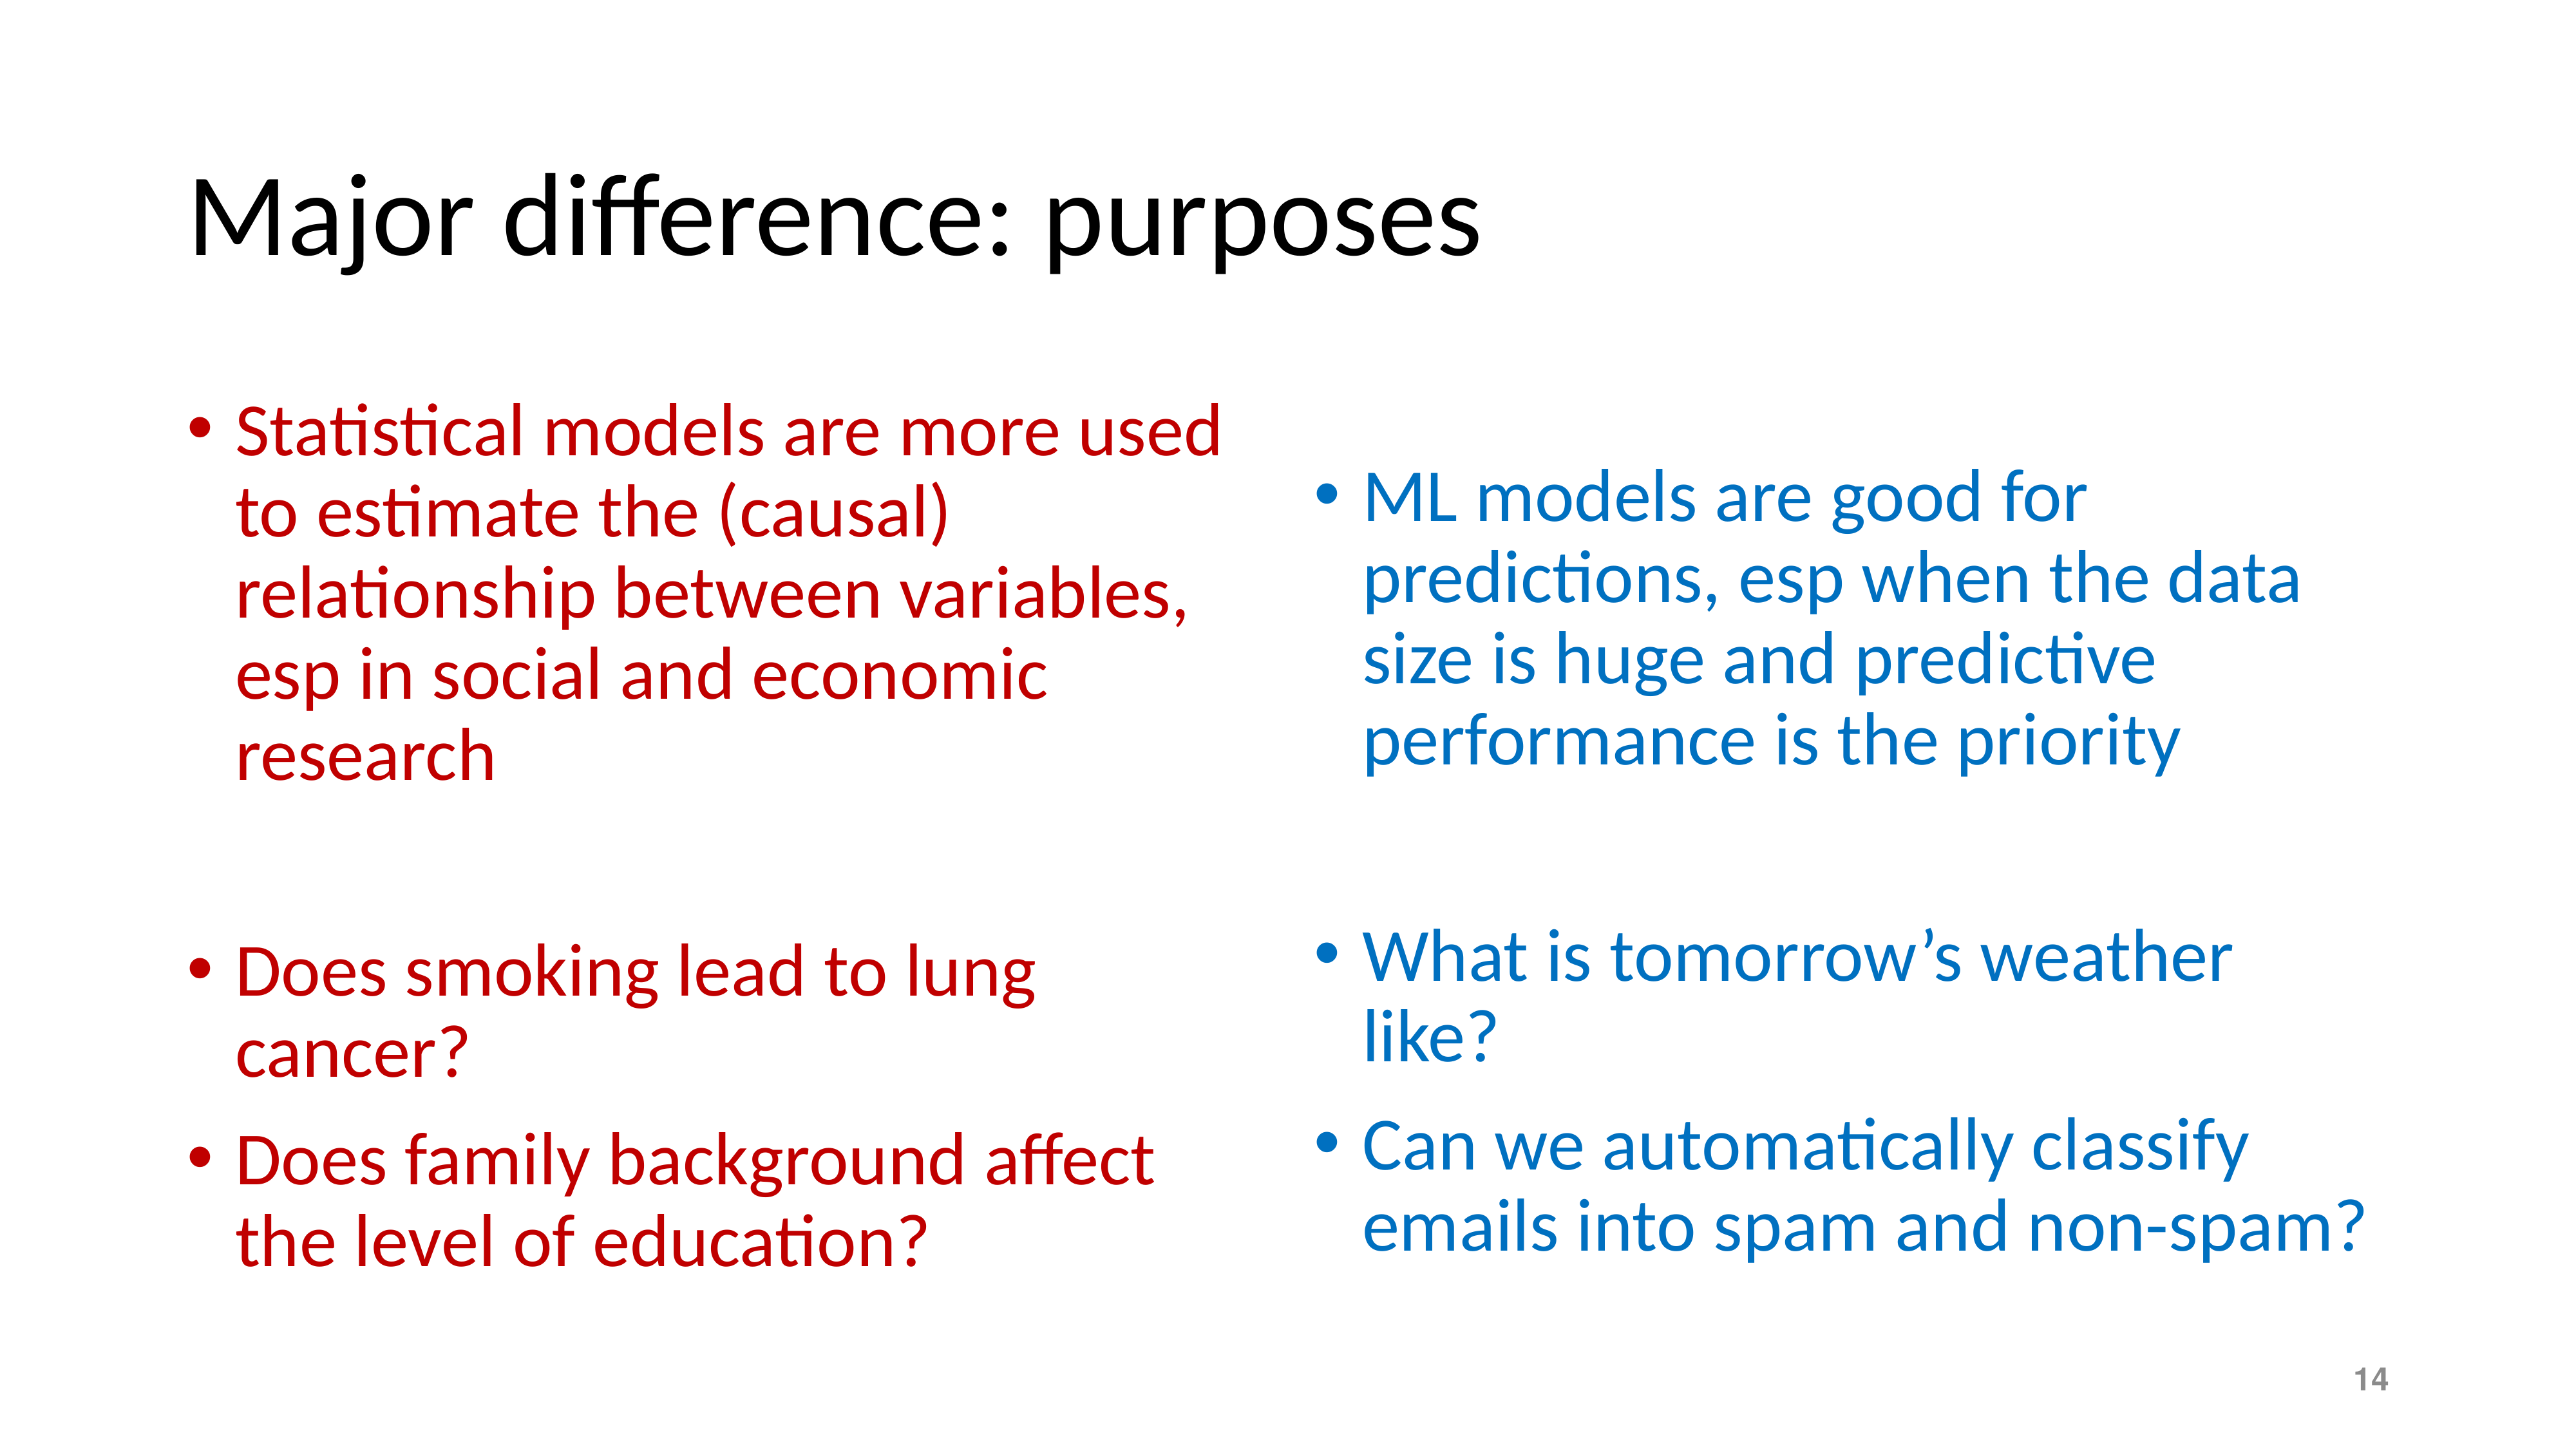

# Major difference: purposes
Statistical models are more used to estimate the (causal) relationship between variables, esp in social and economic research

Does smoking lead to lung cancer?
Does family background affect the level of education?
ML models are good for predictions, esp when the data size is huge and predictive performance is the priority

What is tomorrow’s weather like?
Can we automatically classify emails into spam and non-spam?
14